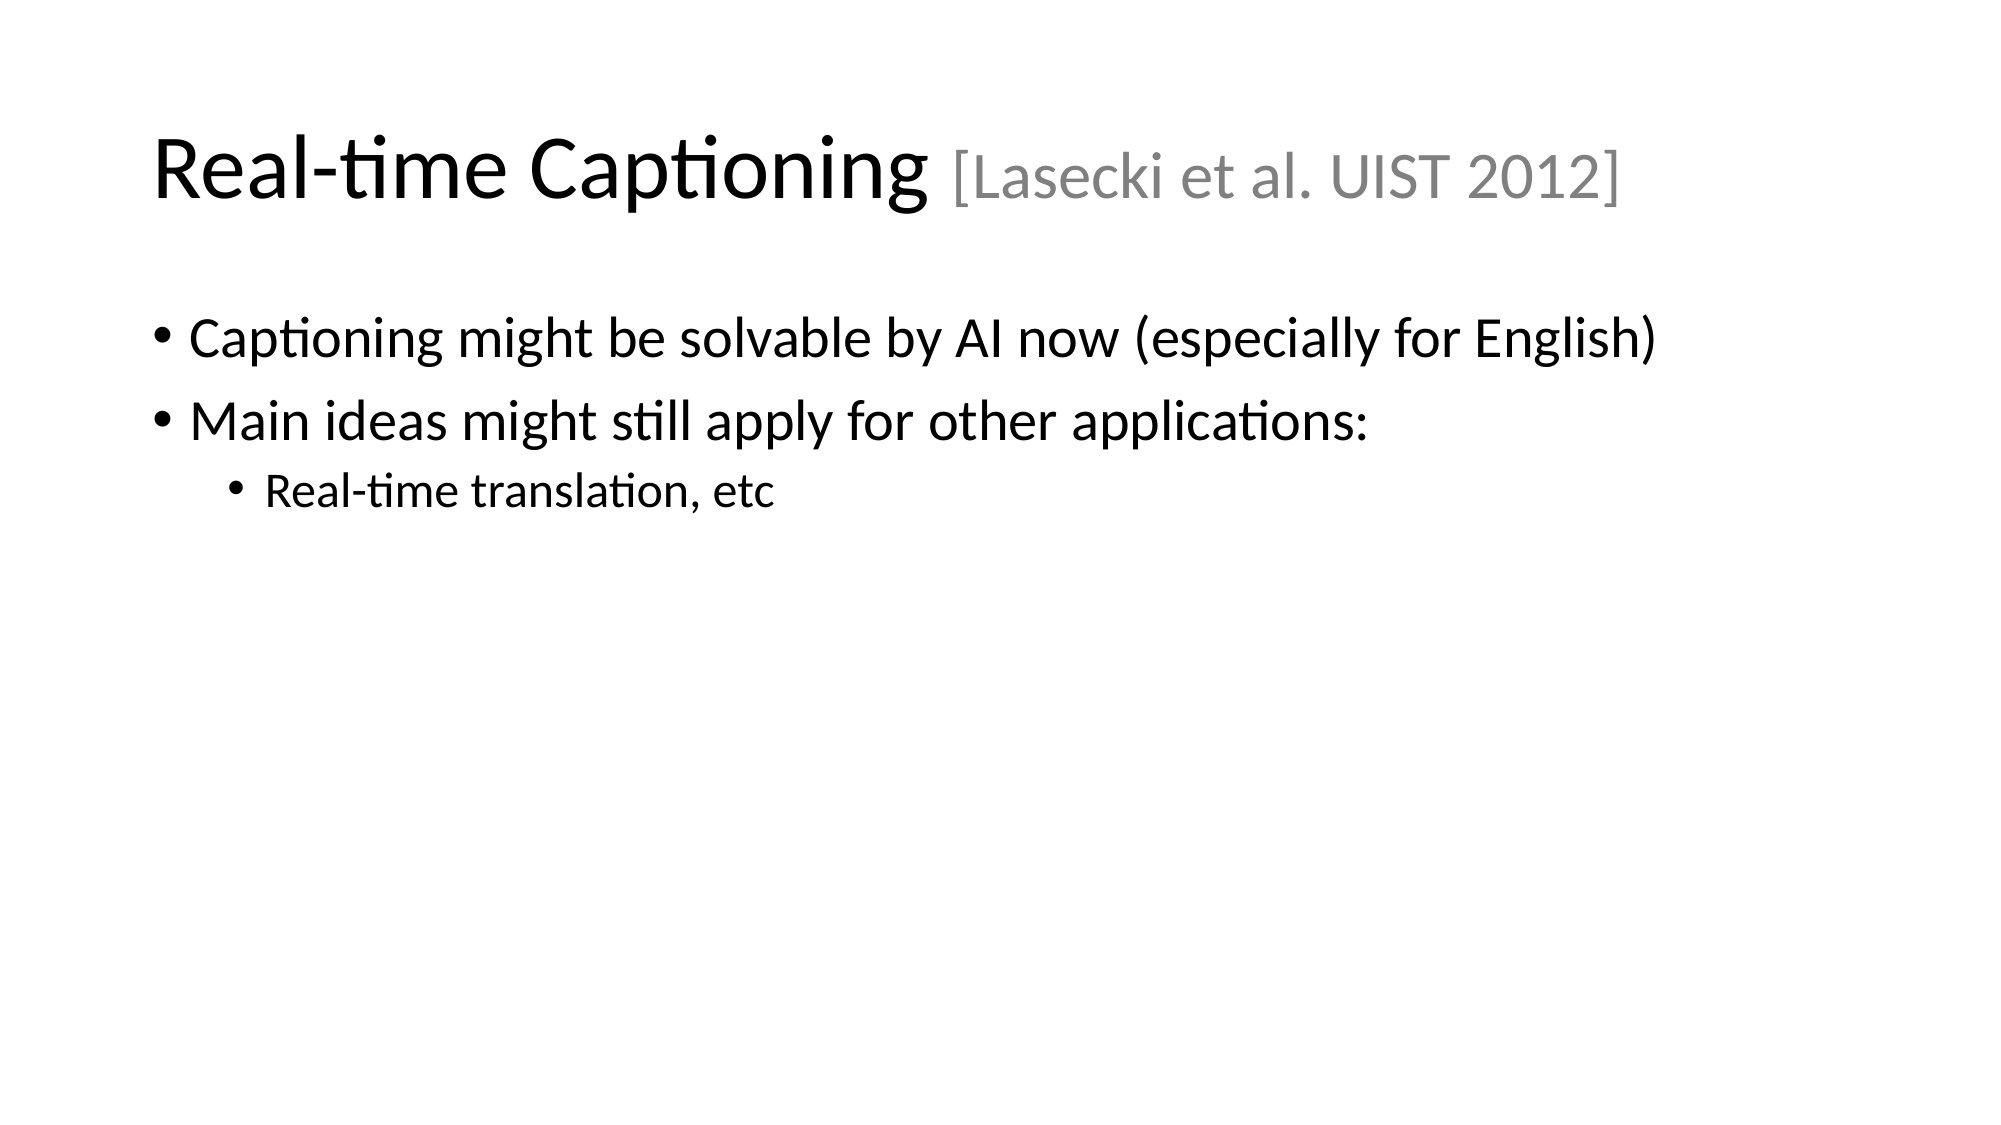

# Real-time Captioning [Lasecki et al. UIST 2012]
Captioning might be solvable by AI now (especially for English)
Main ideas might still apply for other applications:
Real-time translation, etc